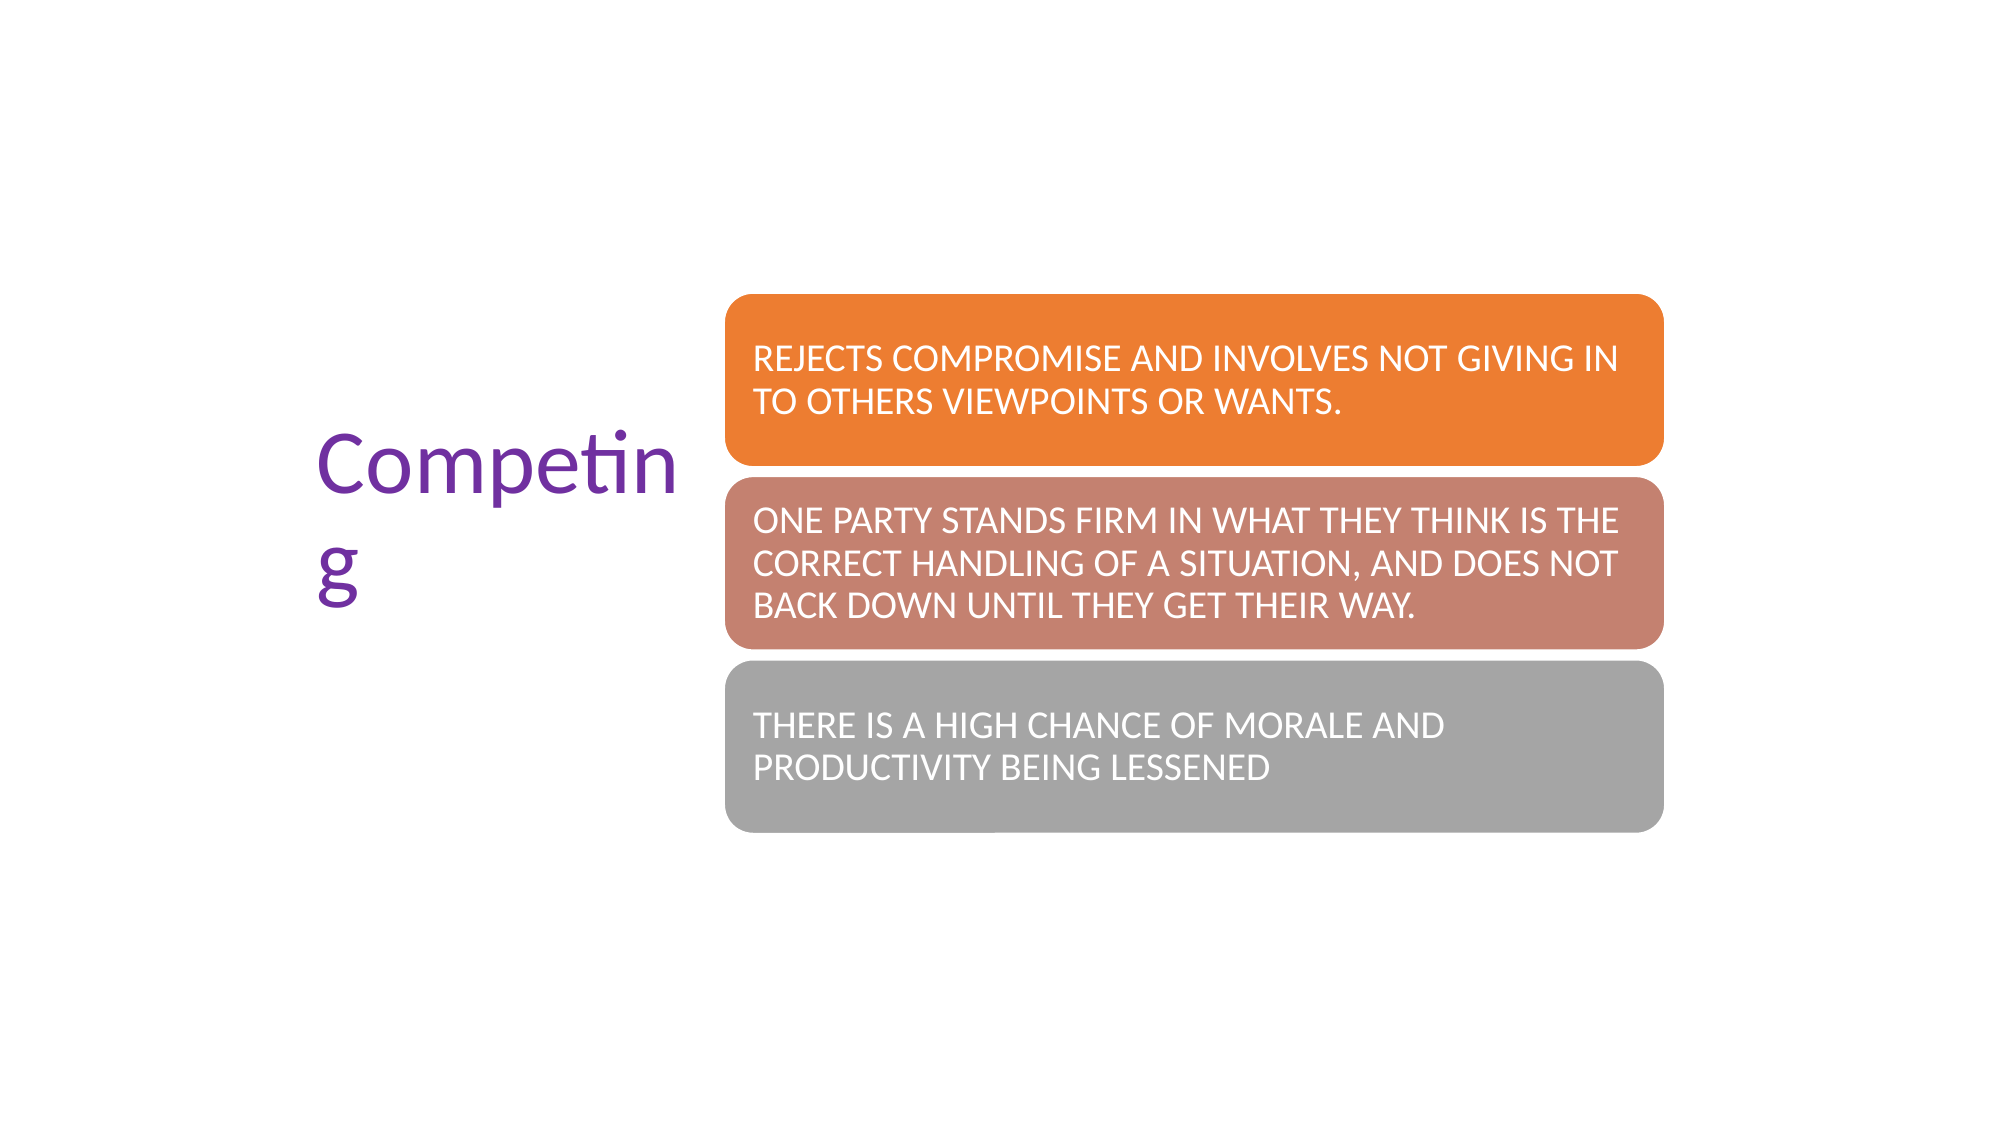

Rejects compromise and involves not giving in to others viewpoints or wants.
One party stands firm in what they think is the correct handling of a situation, and does not back down until they get their way.
There is a high chance of morale and productivity being lessened
# Competing